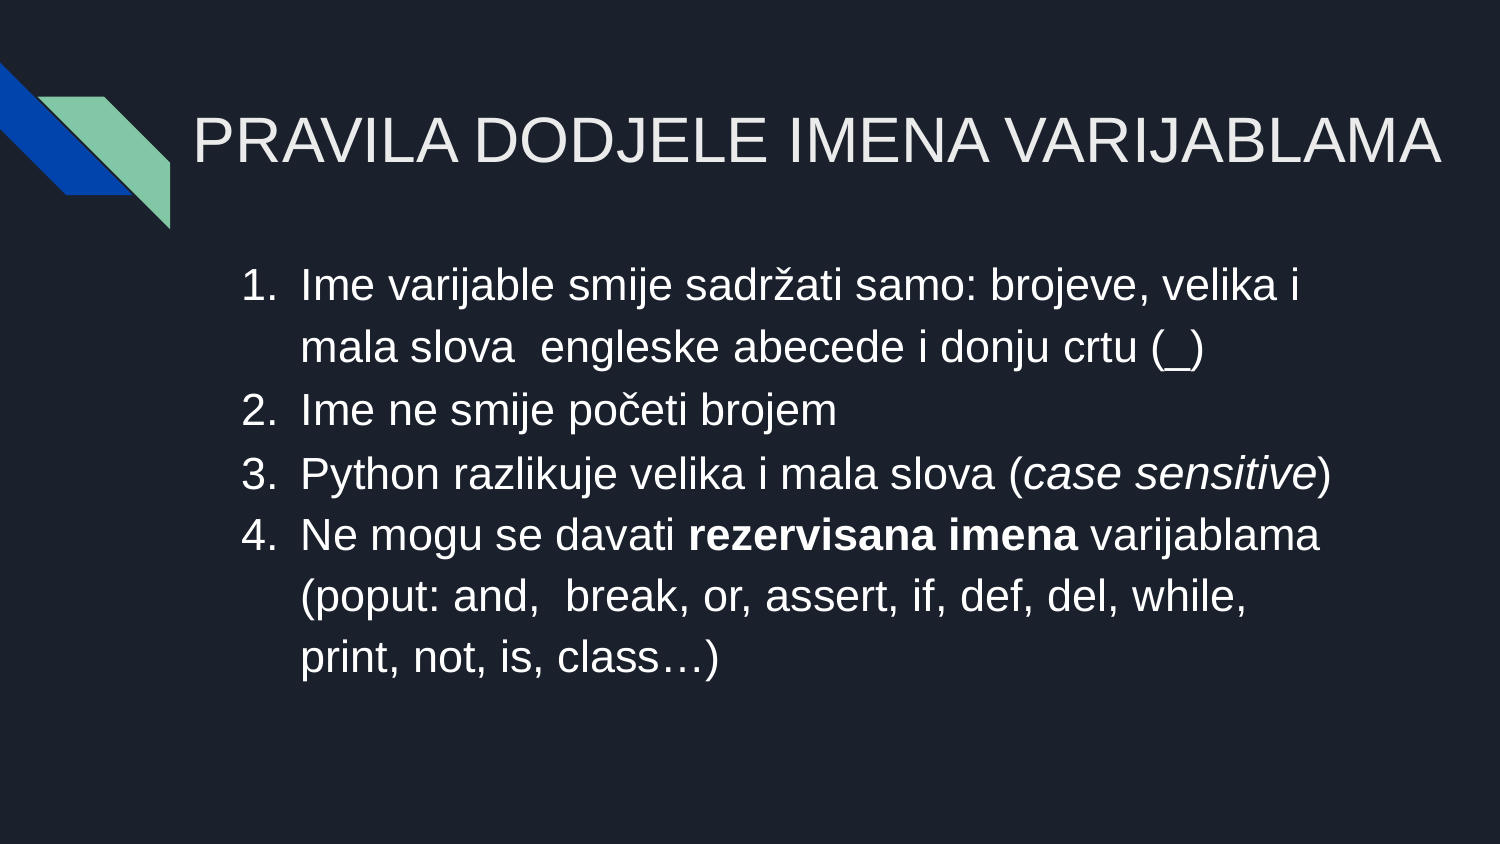

# PRAVILA DODJELE IMENA VARIJABLAMA
Ime varijable smije sadržati samo: brojeve, velika i mala slova  engleske abecede i donju crtu (_)
Ime ne smije početi brojem
Python razlikuje velika i mala slova (case sensitive)
Ne mogu se davati rezervisana imena varijablama (poput: and,  break, or, assert, if, def, del, while, print, not, is, class…)